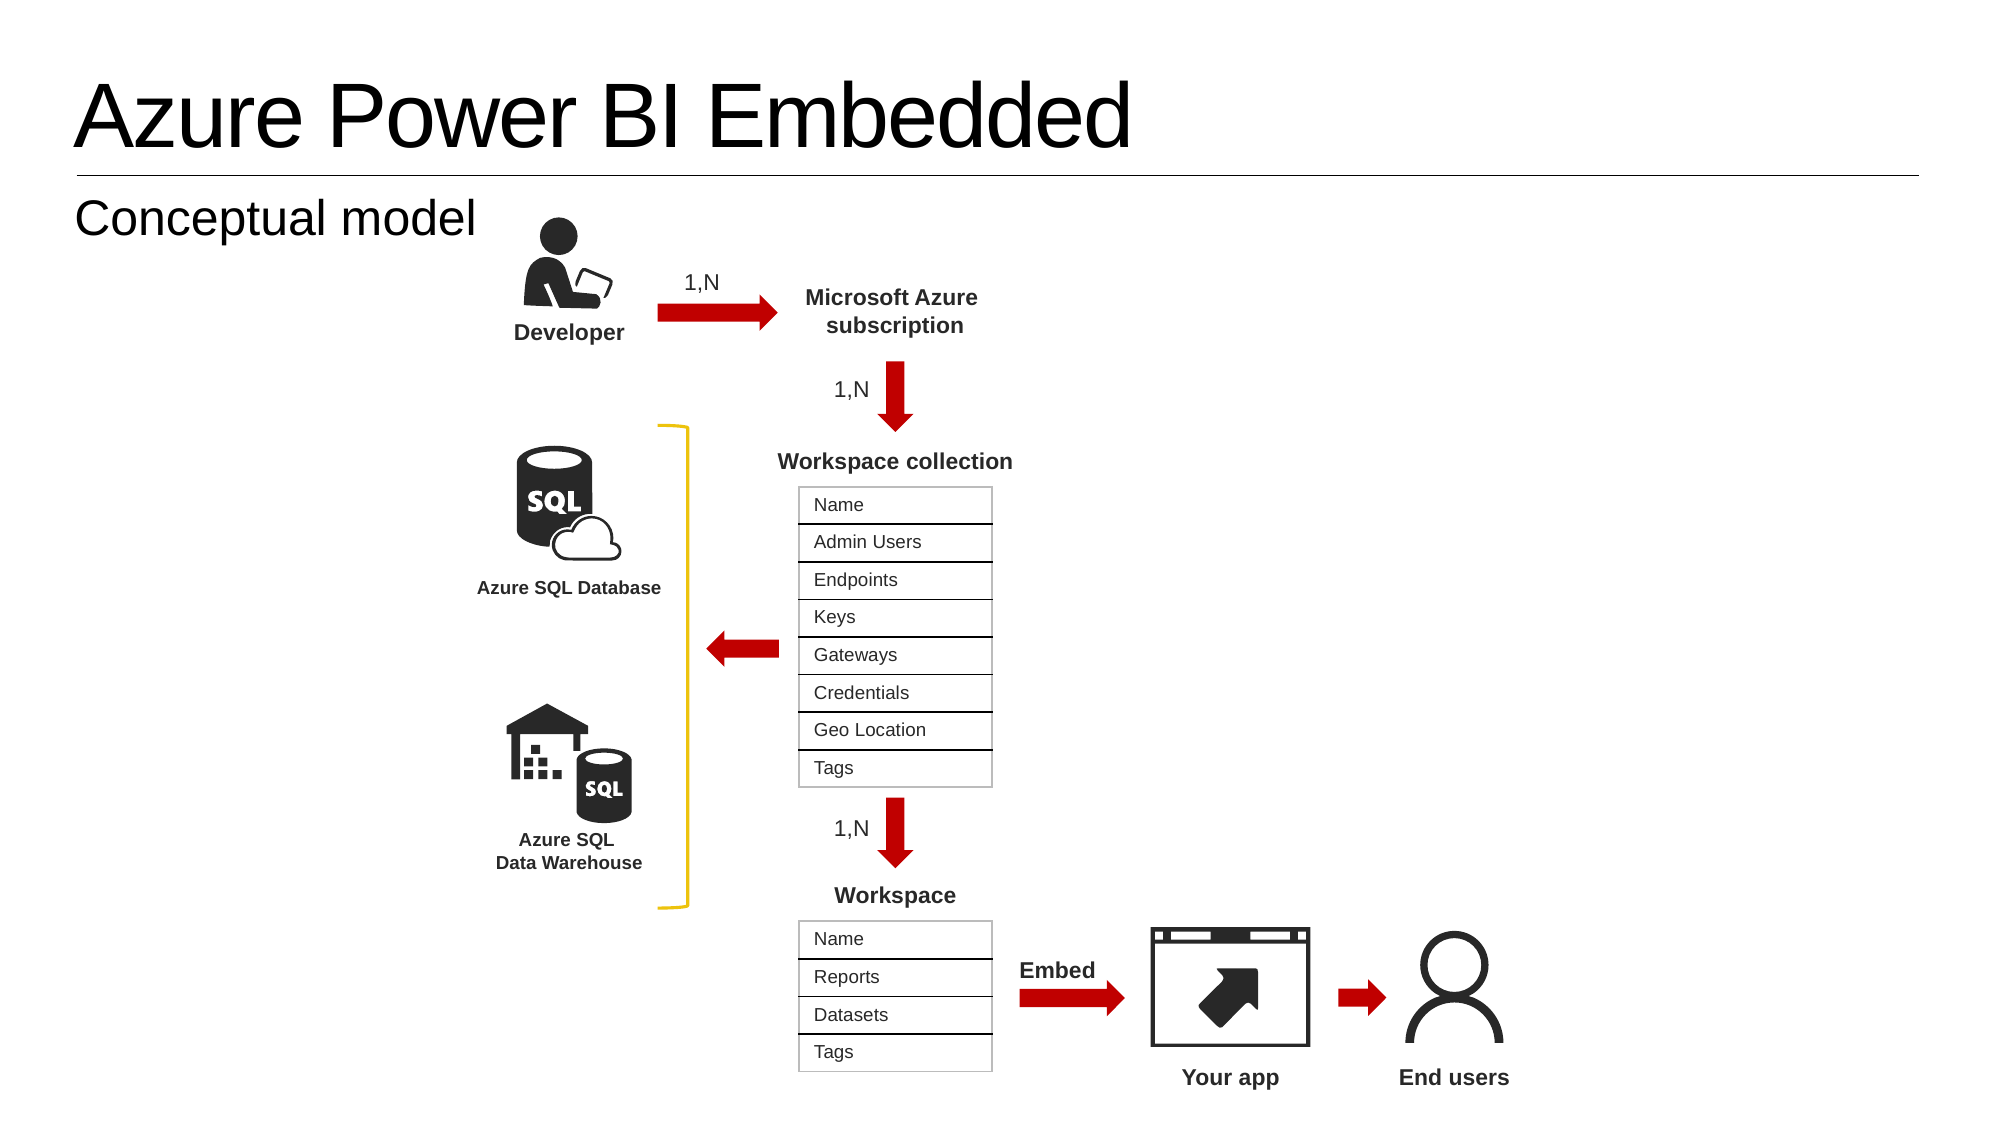

# Azure Power BI Embedded
Conceptual model

Developer

1,N
Microsoft Azure
subscription

1,N

Azure SQL Database

Azure SQL
Data Warehouse
Workspace collection
| Name |
| --- |
| Admin Users |
| Endpoints |
| Keys |
| Gateways |
| Credentials |
| Geo Location |
| Tags |

1,N
Workspace
| Name |
| --- |
| Reports |
| Datasets |
| Tags |

Your app

End users
Embed